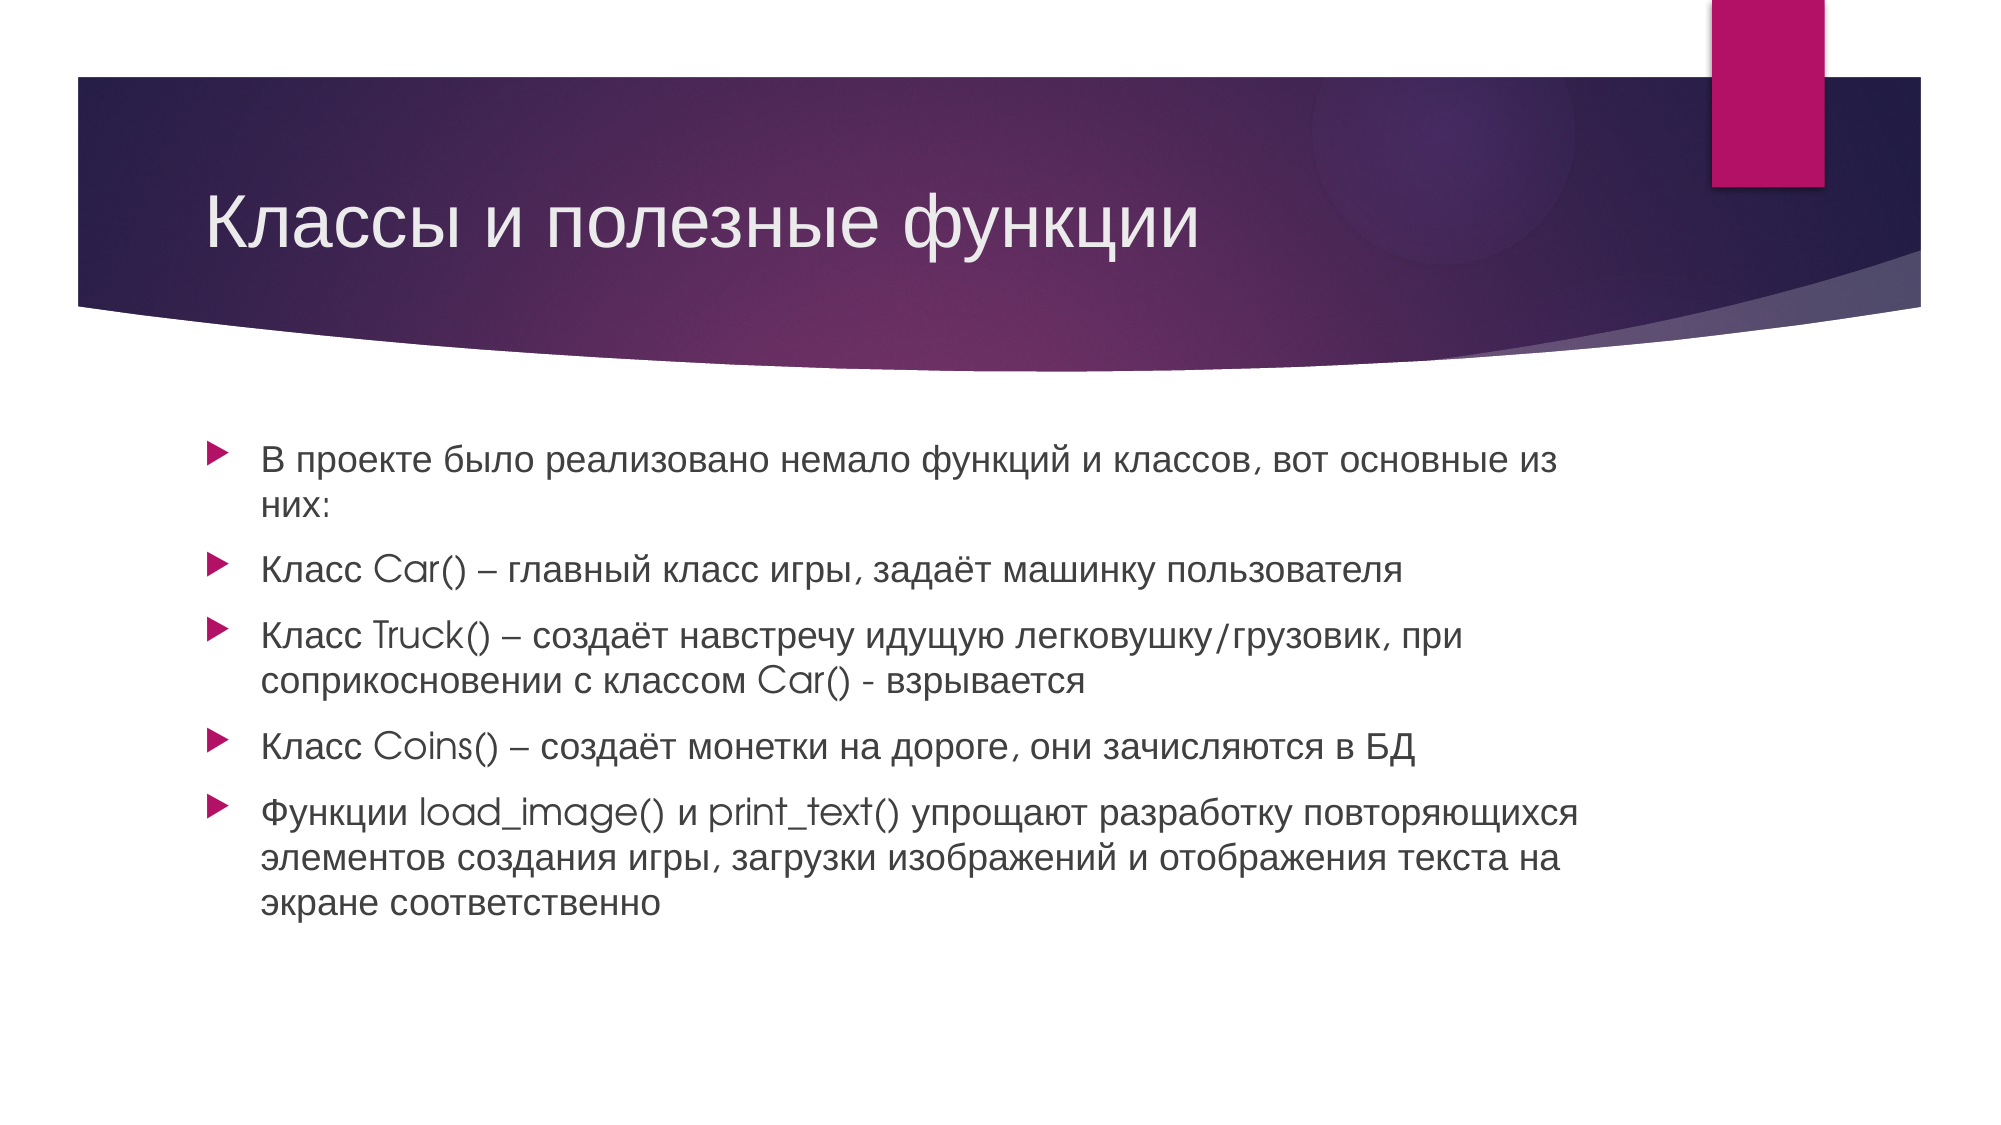

# Классы и полезные функции
В проекте было реализовано немало функций и классов, вот основные из них:
Класс Car() – главный класс игры, задаёт машинку пользователя
Класс Truck() – создаёт навстречу идущую легковушку/грузовик, при соприкосновении с классом Car() - взрывается
Класс Coins() – создаёт монетки на дороге, они зачисляются в БД
Функции load_image() и print_text() упрощают разработку повторяющихся элементов создания игры, загрузки изображений и отображения текста на экране соответственно